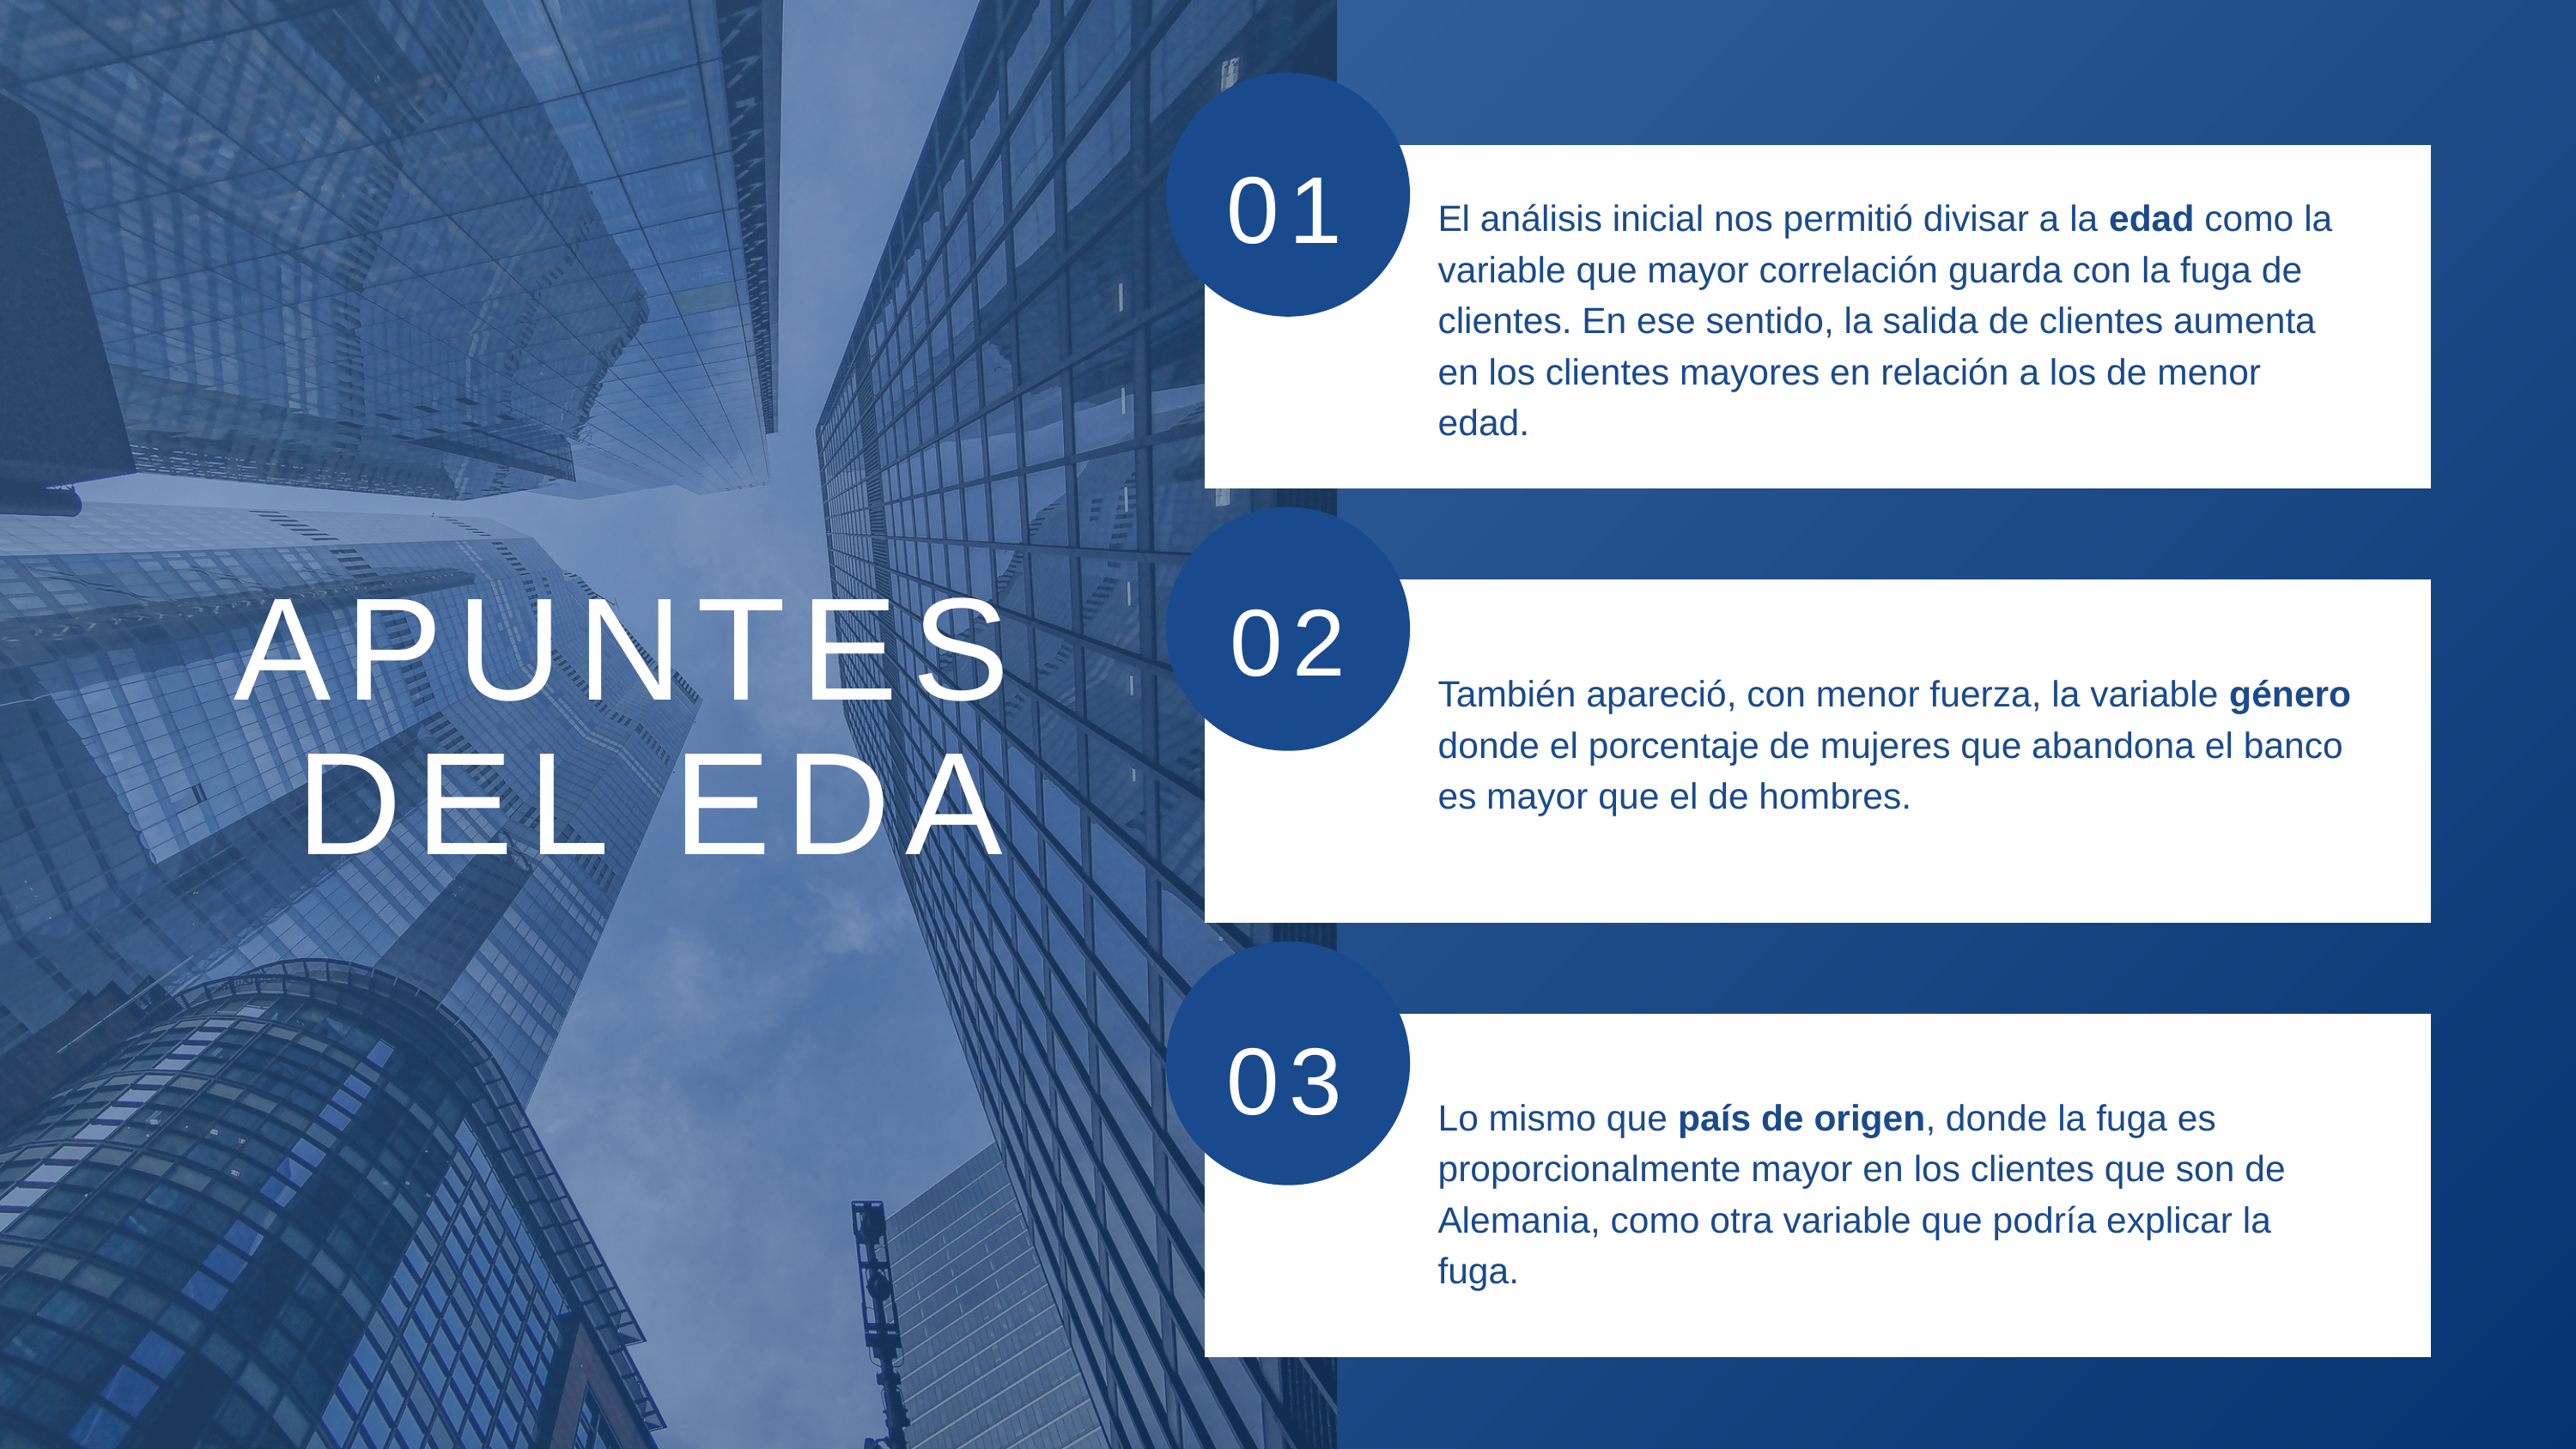

01
El análisis inicial nos permitió divisar a la edad como la variable que mayor correlación guarda con la fuga de clientes. En ese sentido, la salida de clientes aumenta en los clientes mayores en relación a los de menor edad.

APUNTES
DEL EDA

02
También apareció, con menor fuerza, la variable género donde el porcentaje de mujeres que abandona el banco es mayor que el de hombres.

03
Lo mismo que país de origen, donde la fuga es proporcionalmente mayor en los clientes que son de Alemania, como otra variable que podría explicar la fuga.